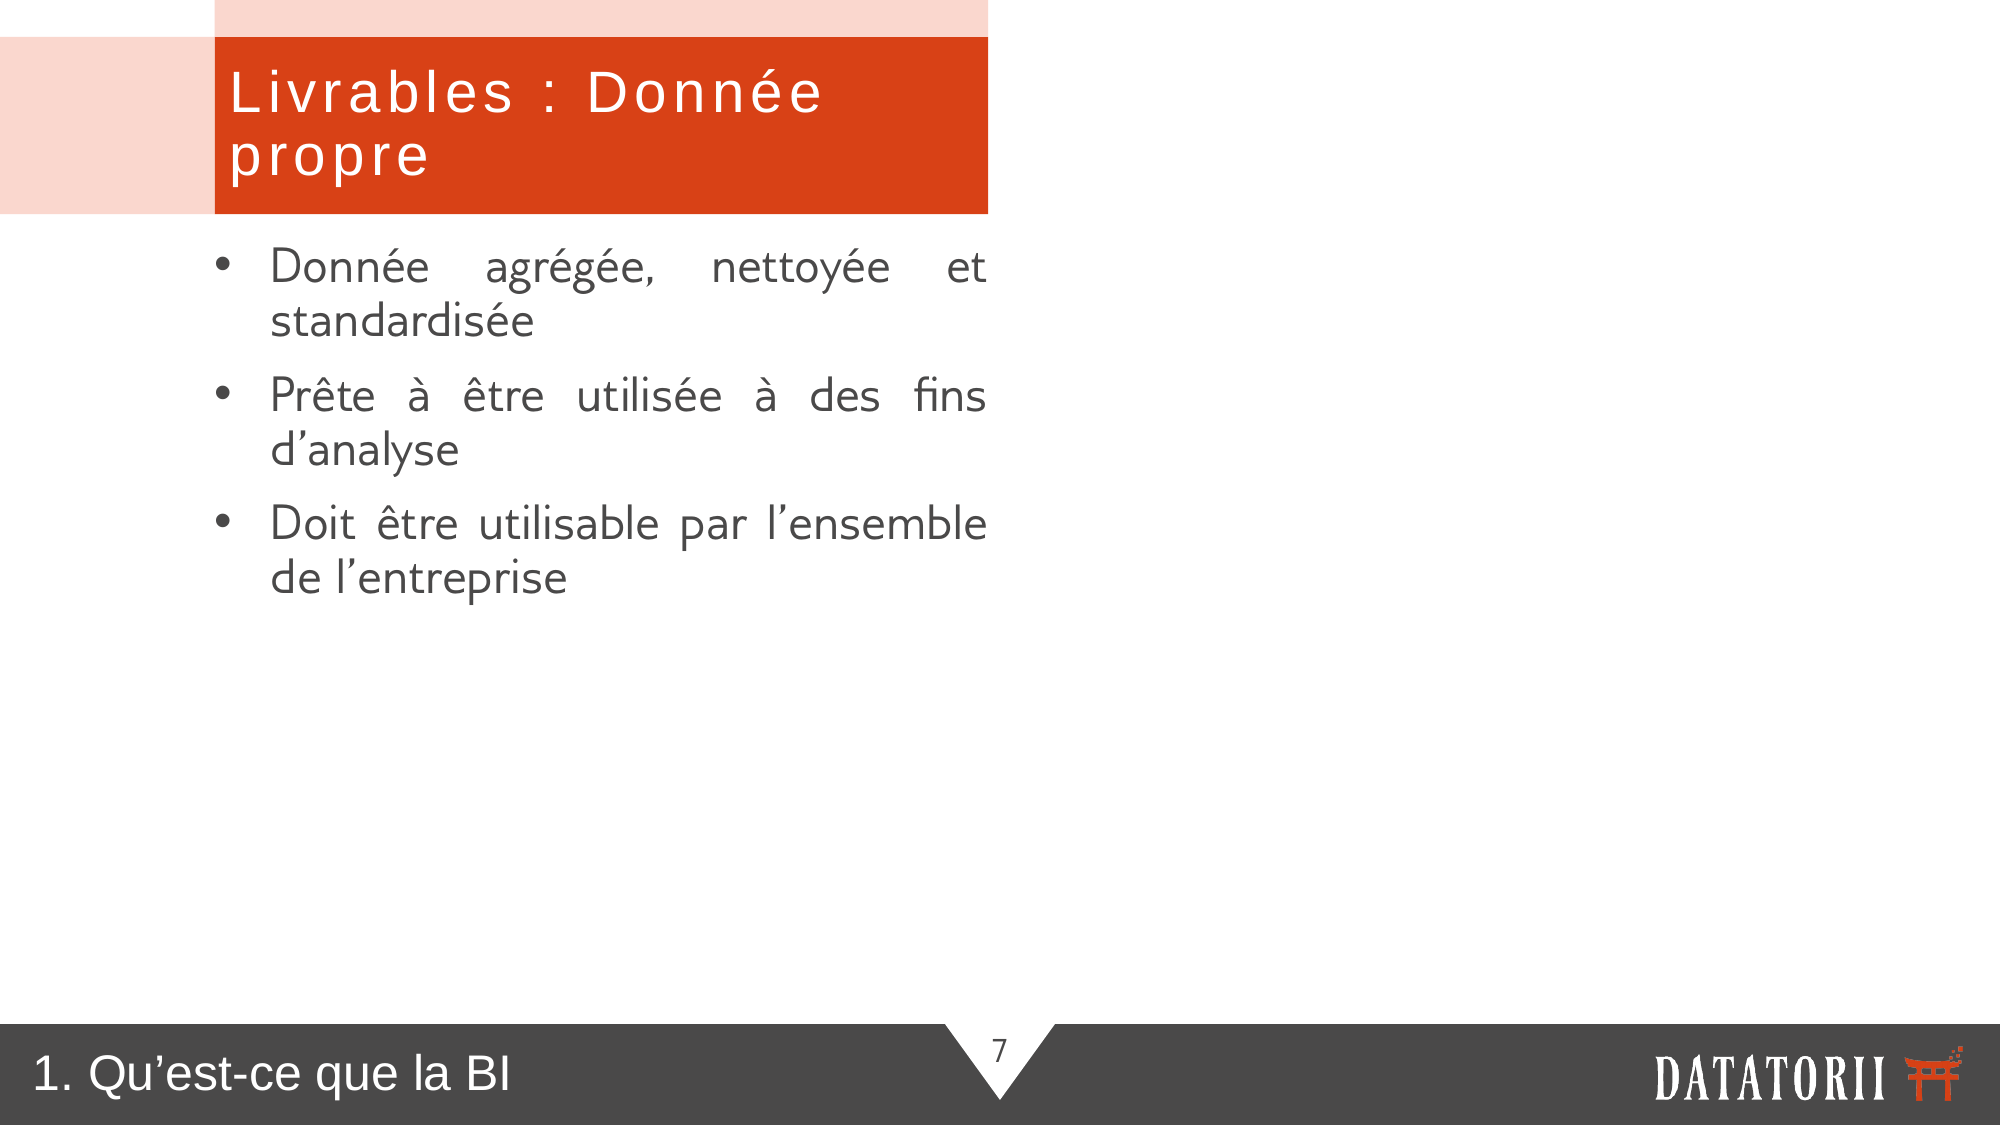

Livrables : Donnée propre
Donnée agrégée, nettoyée et standardisée
Prête à être utilisée à des fins d’analyse
Doit être utilisable par l’ensemble de l’entreprise
1. Qu’est-ce que la BI